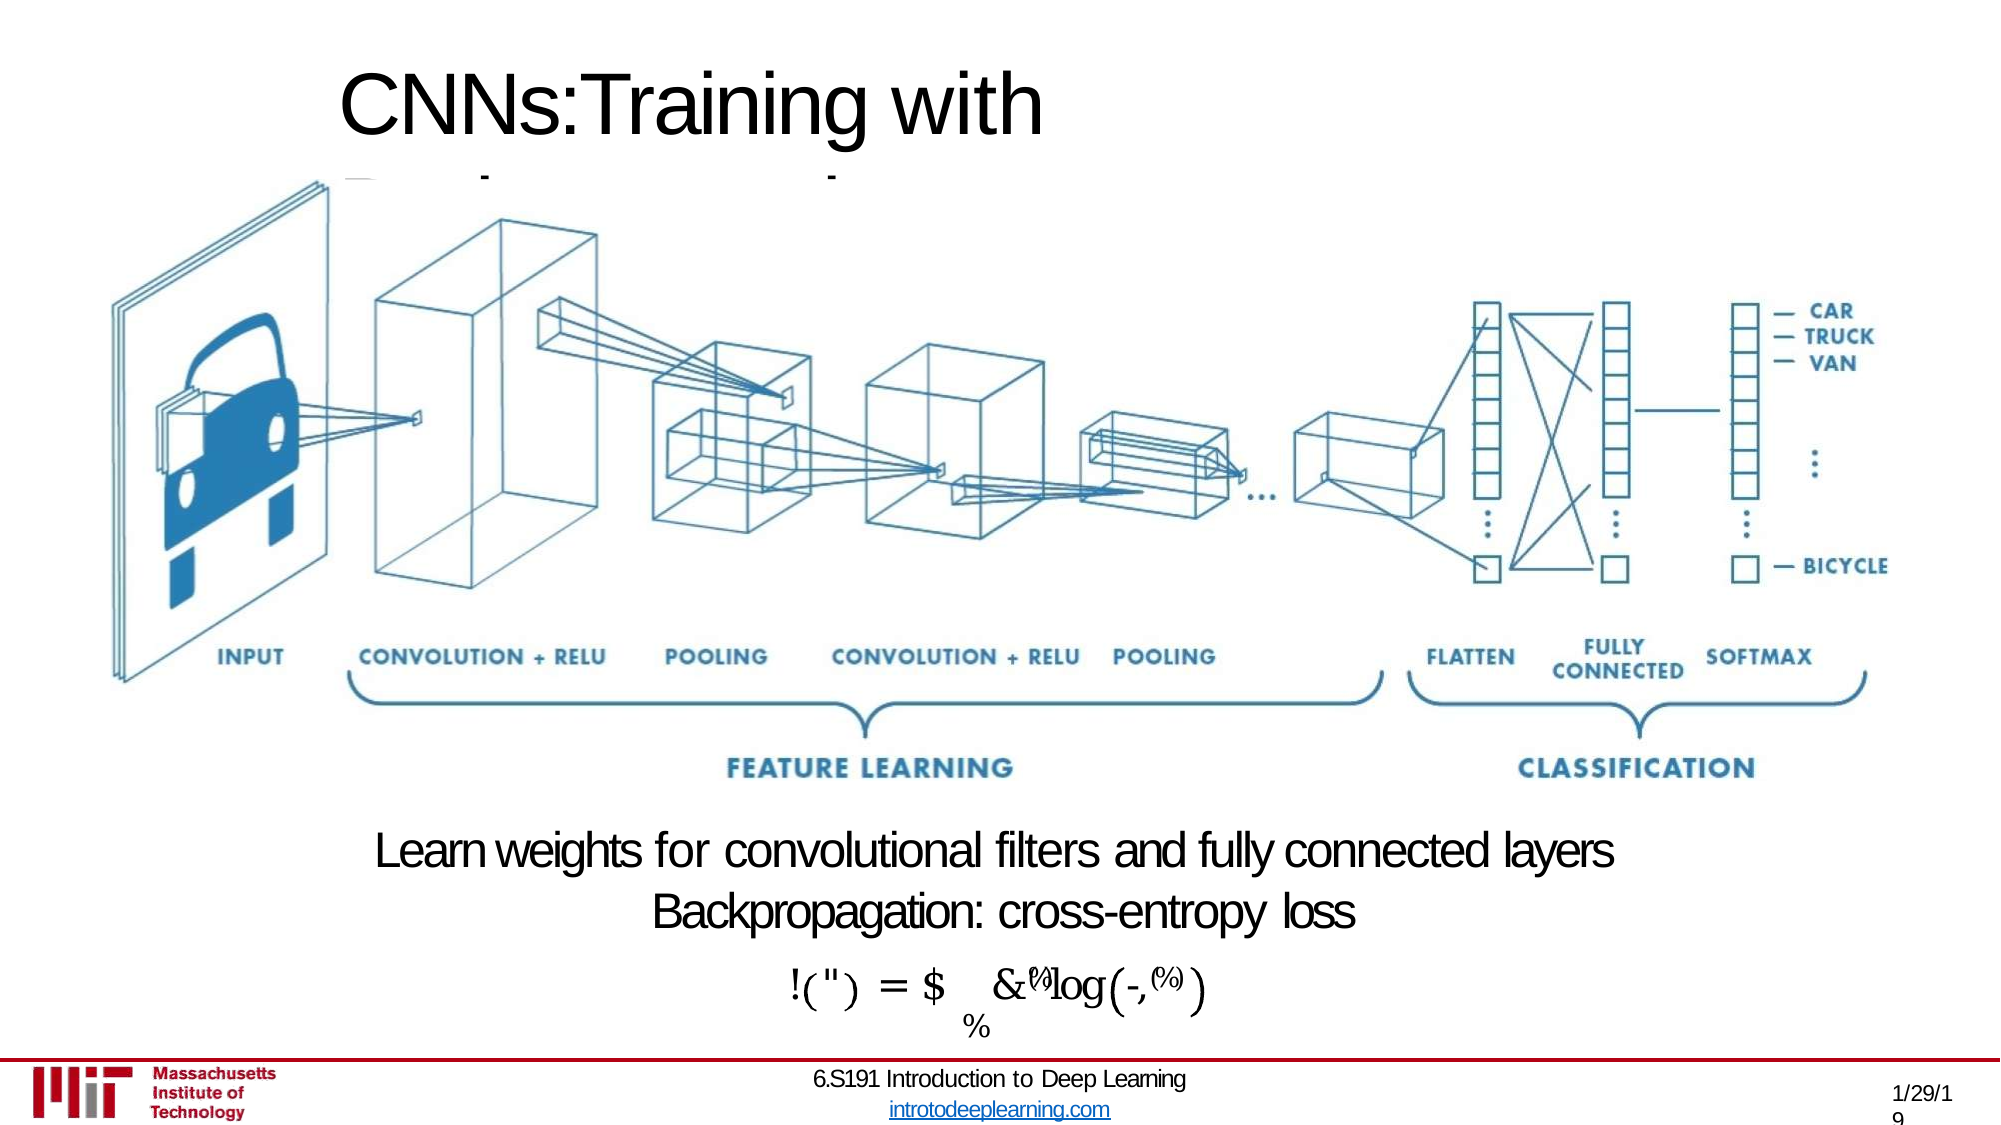

# CNNs:Training with Backpropagation

Learn weights for convolutional filters and fully connected layers  Backpropagation: cross-entropy loss
! "	= $ &(%)  log  -,(%)
%

6.S191 Introduction to Deep Learning
introtodeeplearning.com
1/29/19